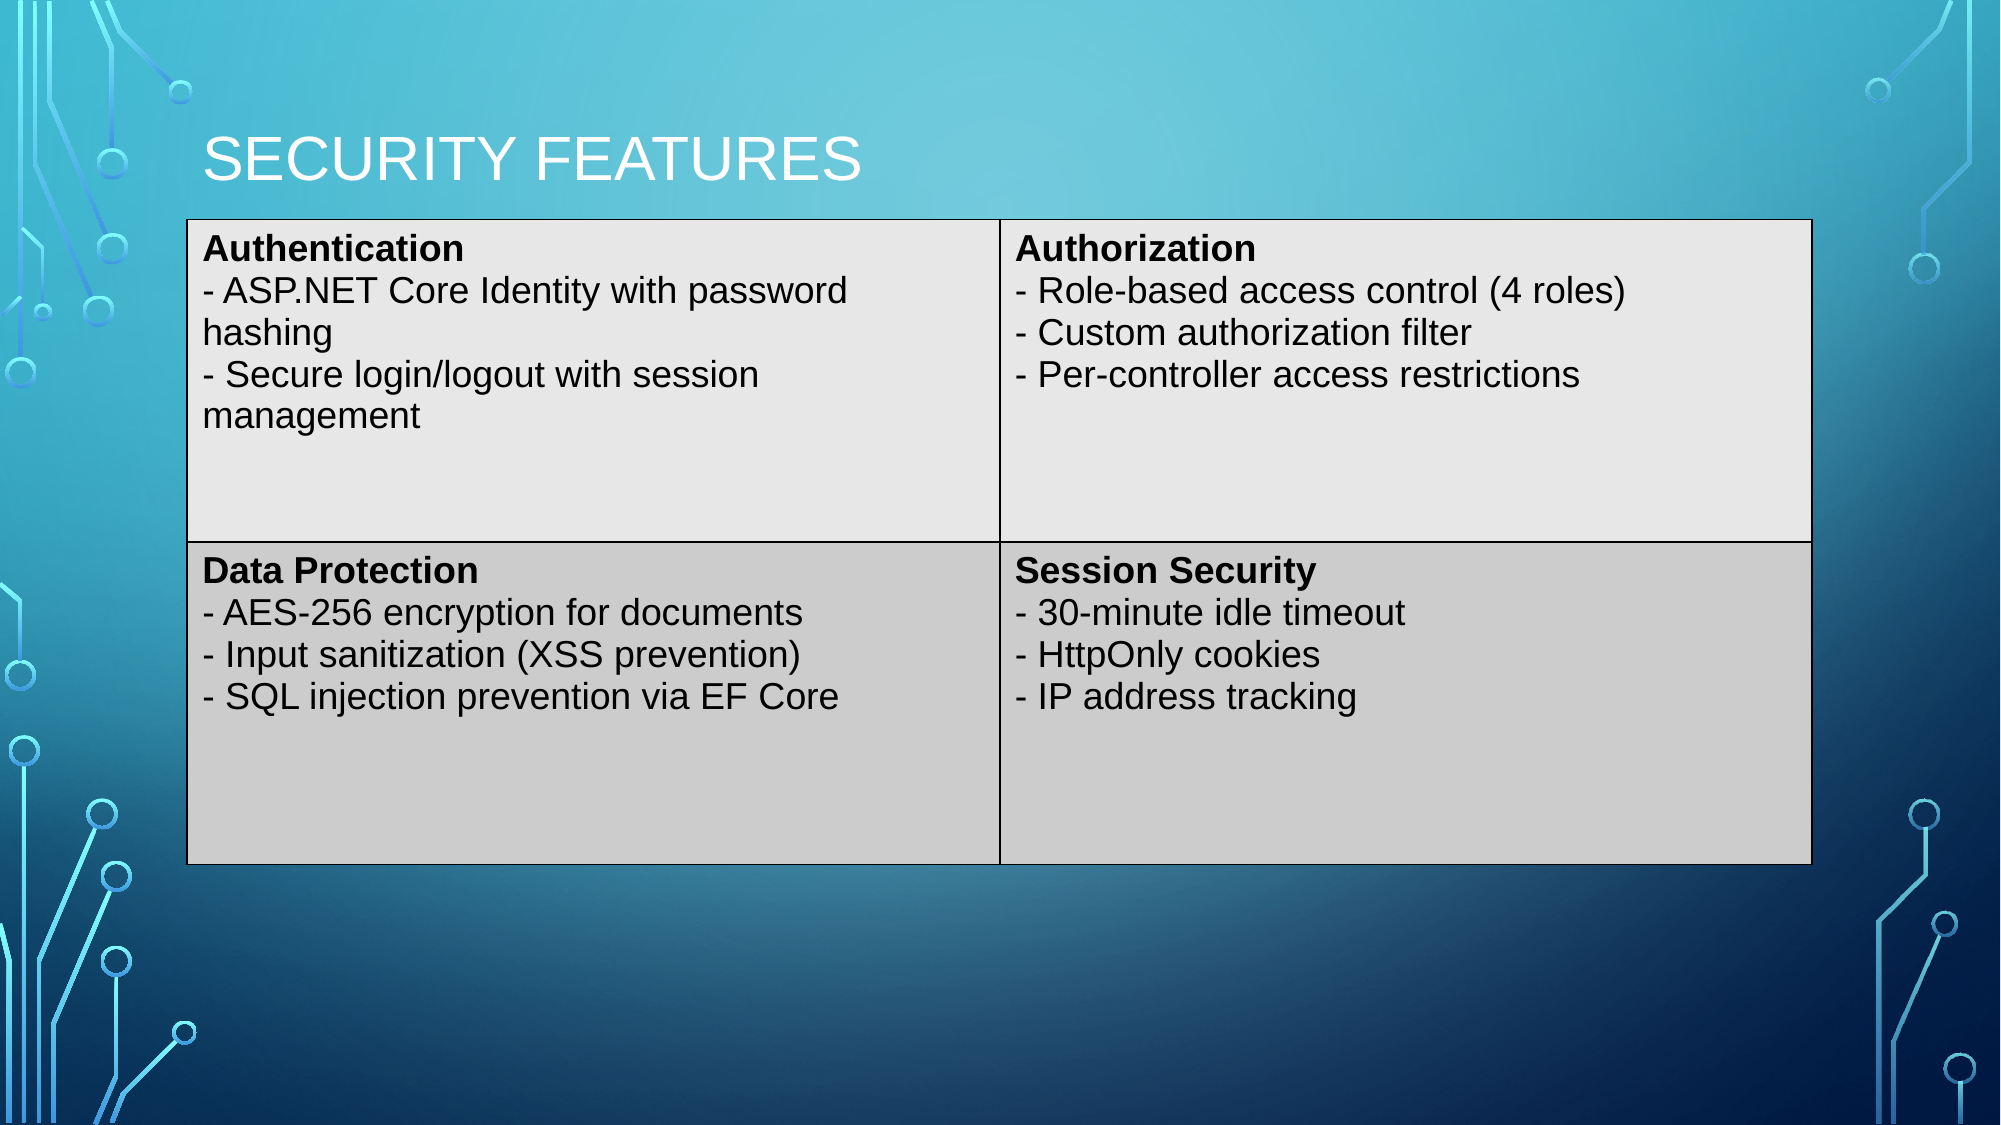

# Security Features
| Authentication - ASP.NET Core Identity with password hashing - Secure login/logout with session management | Authorization - Role-based access control (4 roles) - Custom authorization filter - Per-controller access restrictions |
| --- | --- |
| Data Protection - AES-256 encryption for documents - Input sanitization (XSS prevention) - SQL injection prevention via EF Core | Session Security - 30-minute idle timeout - HttpOnly cookies - IP address tracking |